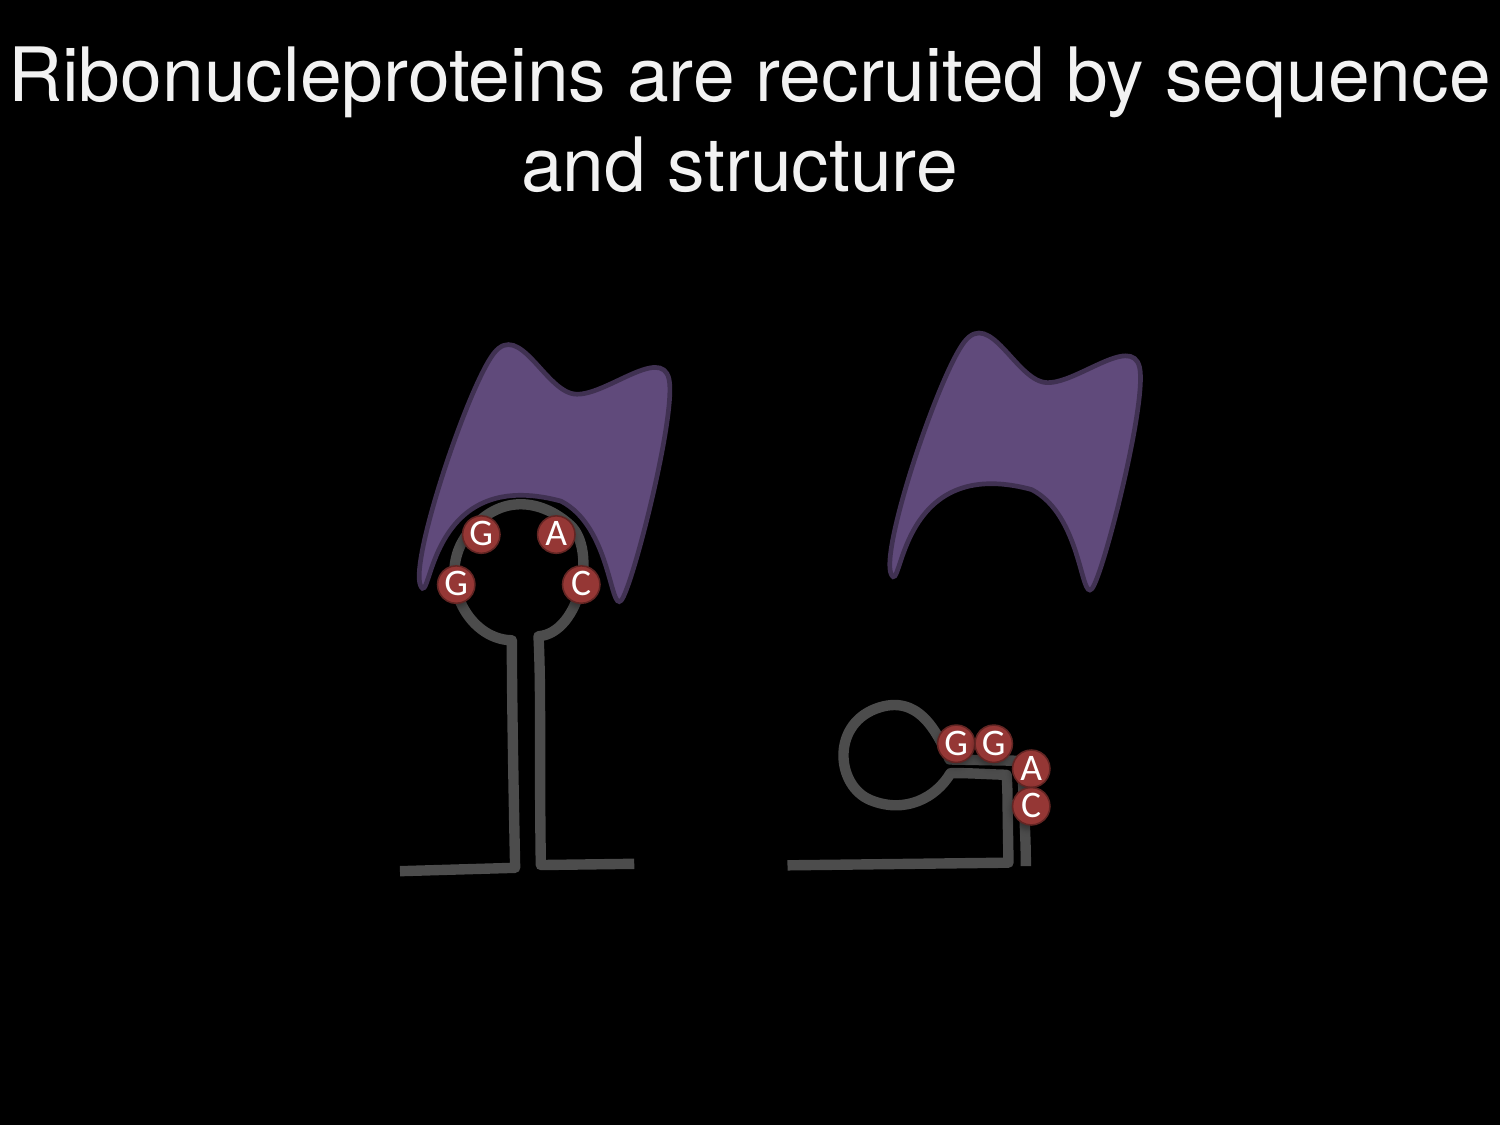

# Ribonucleproteins are recruited by sequence and structure

G
A
G
C

G
G
A
C